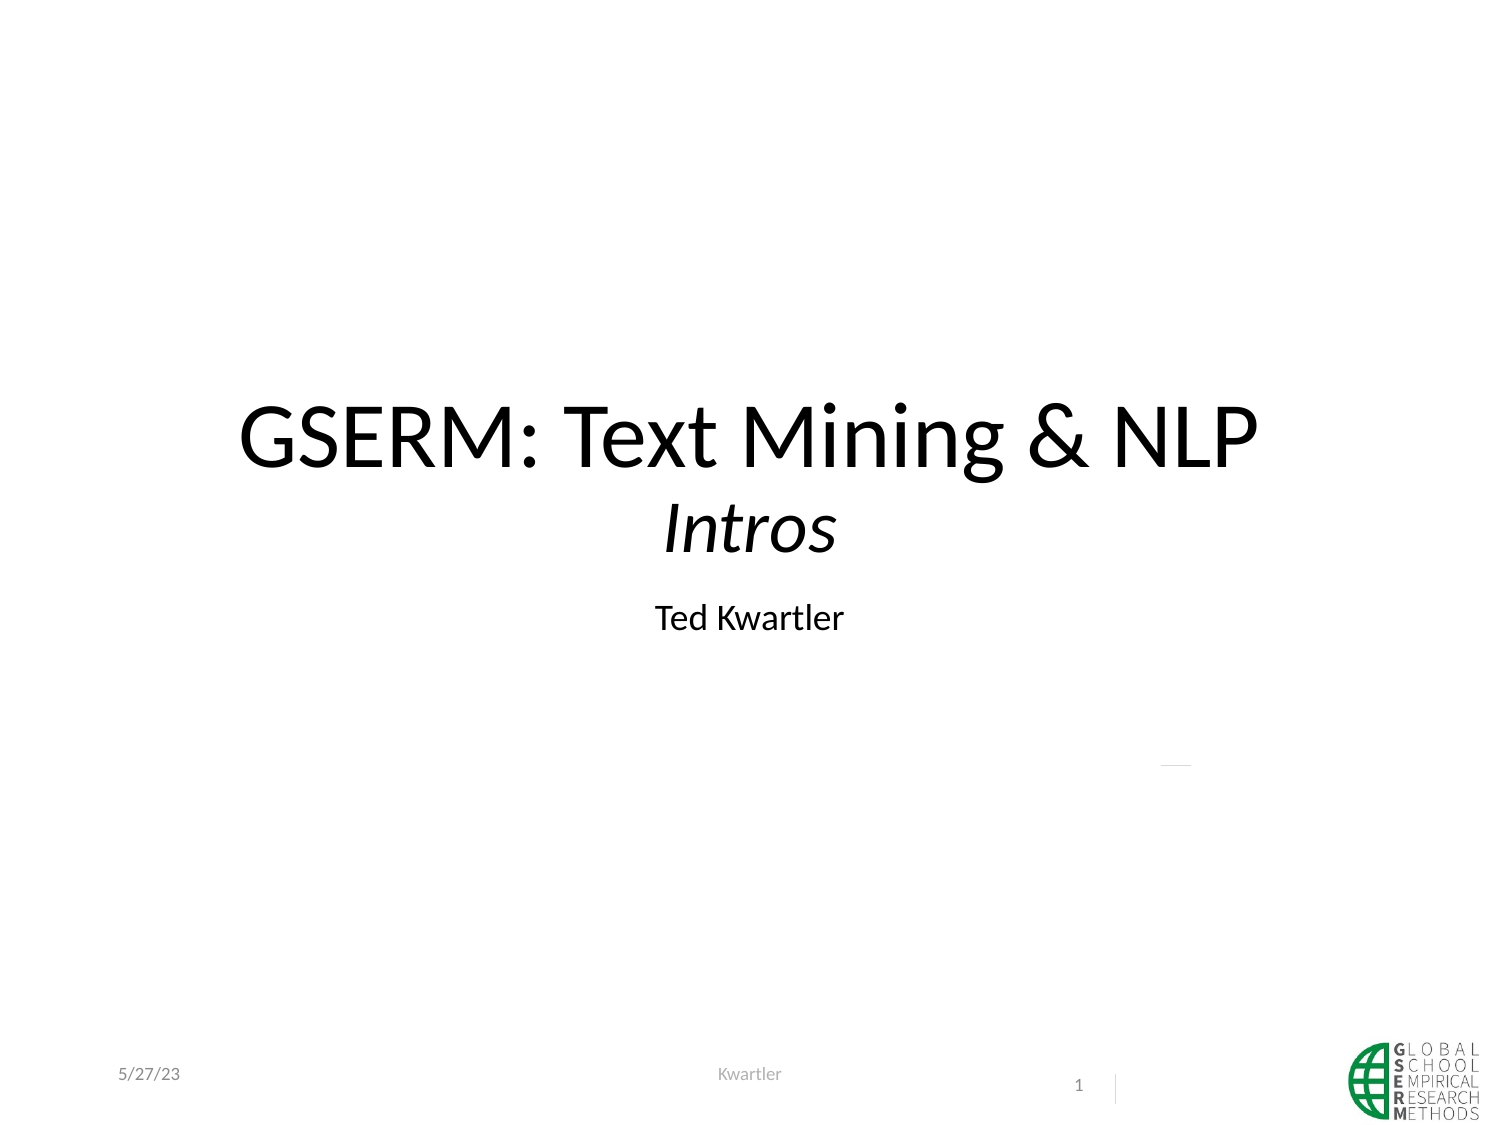

# GSERM: Text Mining & NLP Intros
Ted Kwartler
5/27/23
Kwartler
1